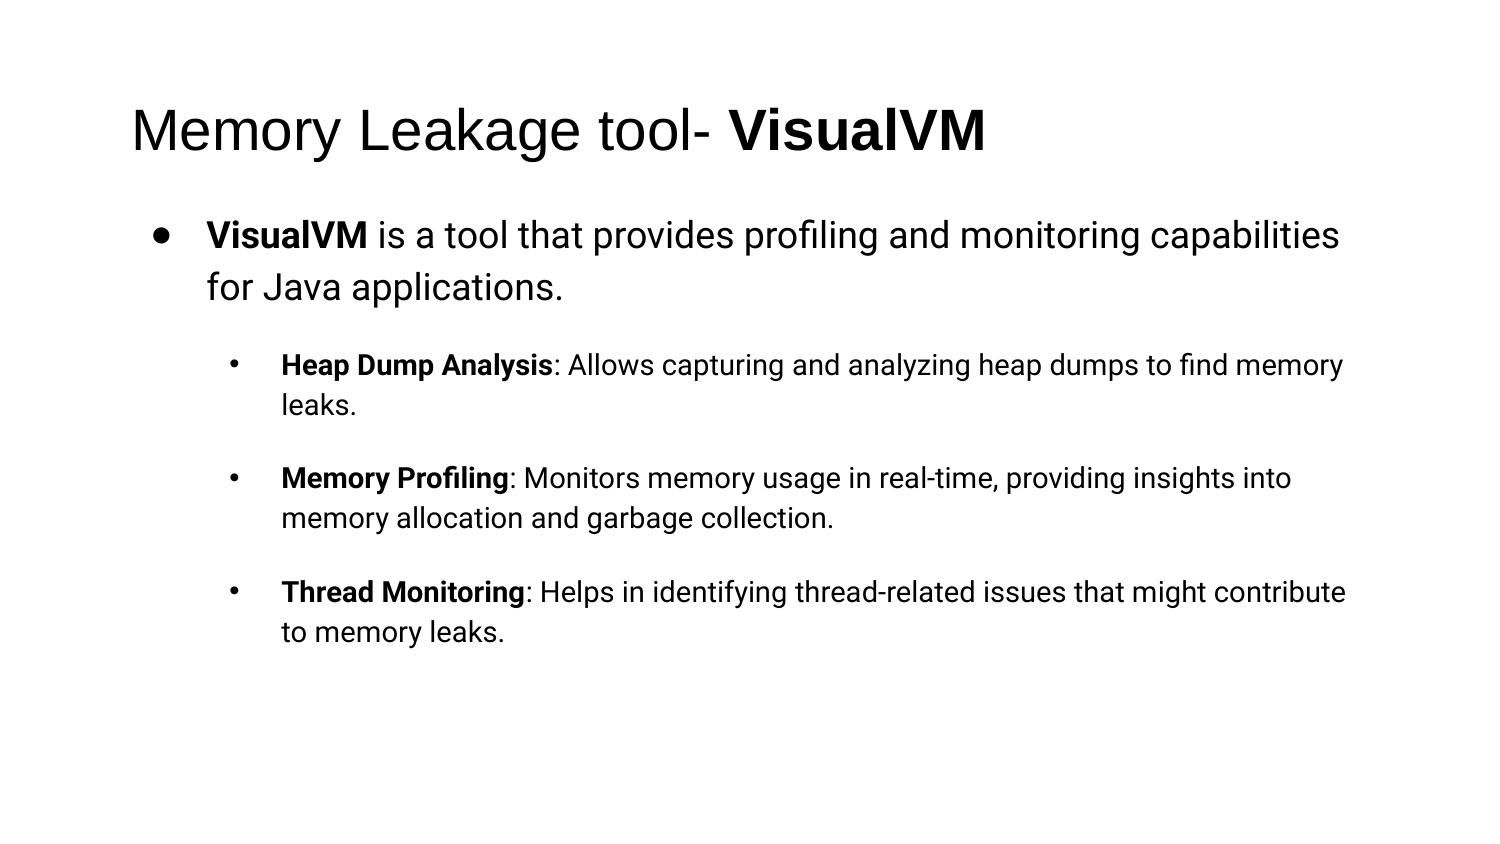

# Memory Leakage tool- VisualVM
VisualVM is a tool that provides profiling and monitoring capabilities for Java applications.
Heap Dump Analysis: Allows capturing and analyzing heap dumps to find memory leaks.
Memory Profiling: Monitors memory usage in real-time, providing insights into memory allocation and garbage collection.
Thread Monitoring: Helps in identifying thread-related issues that might contribute to memory leaks.